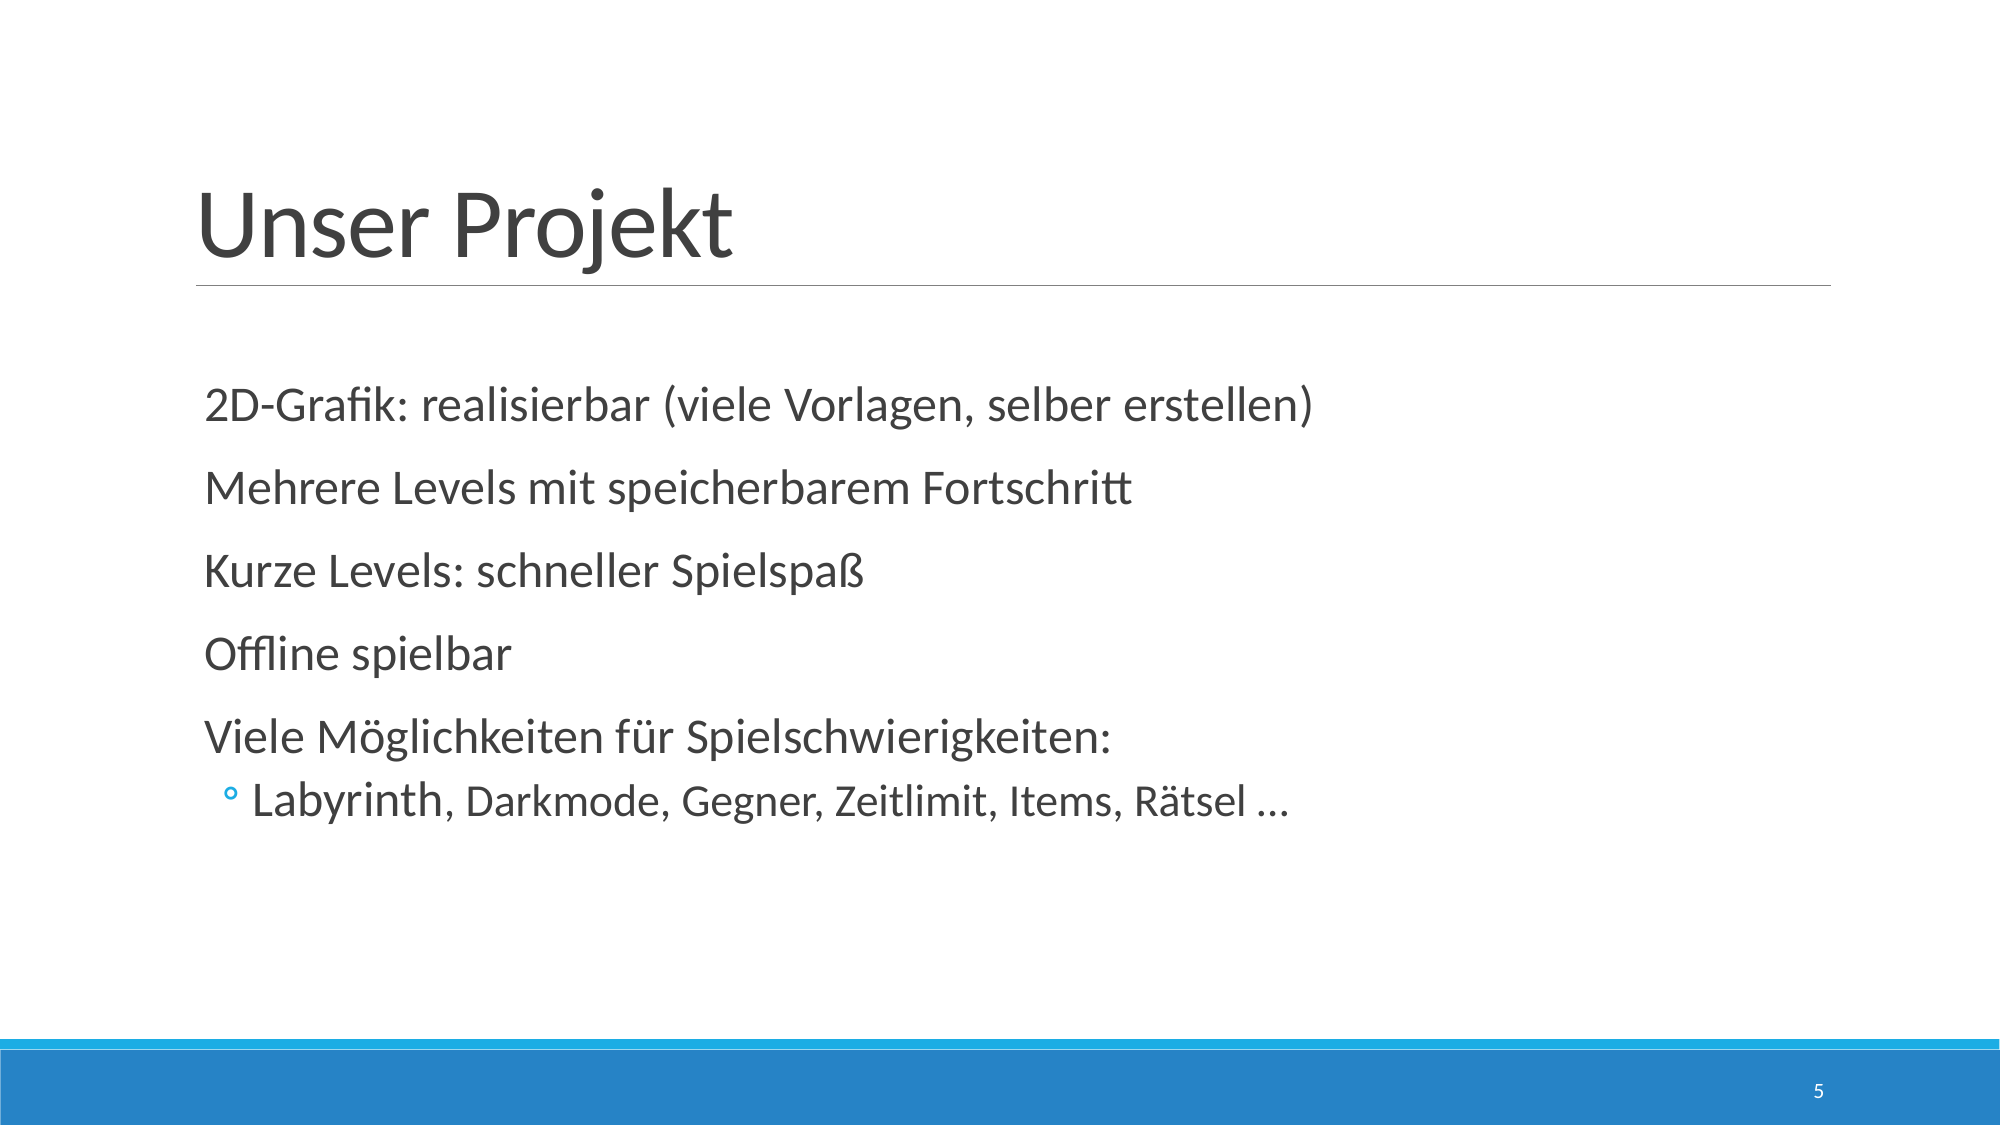

# Unser Projekt
2D-Grafik: realisierbar (viele Vorlagen, selber erstellen)
Mehrere Levels mit speicherbarem Fortschritt
Kurze Levels: schneller Spielspaß
Offline spielbar
Viele Möglichkeiten für Spielschwierigkeiten:
Labyrinth, Darkmode, Gegner, Zeitlimit, Items, Rätsel …

5